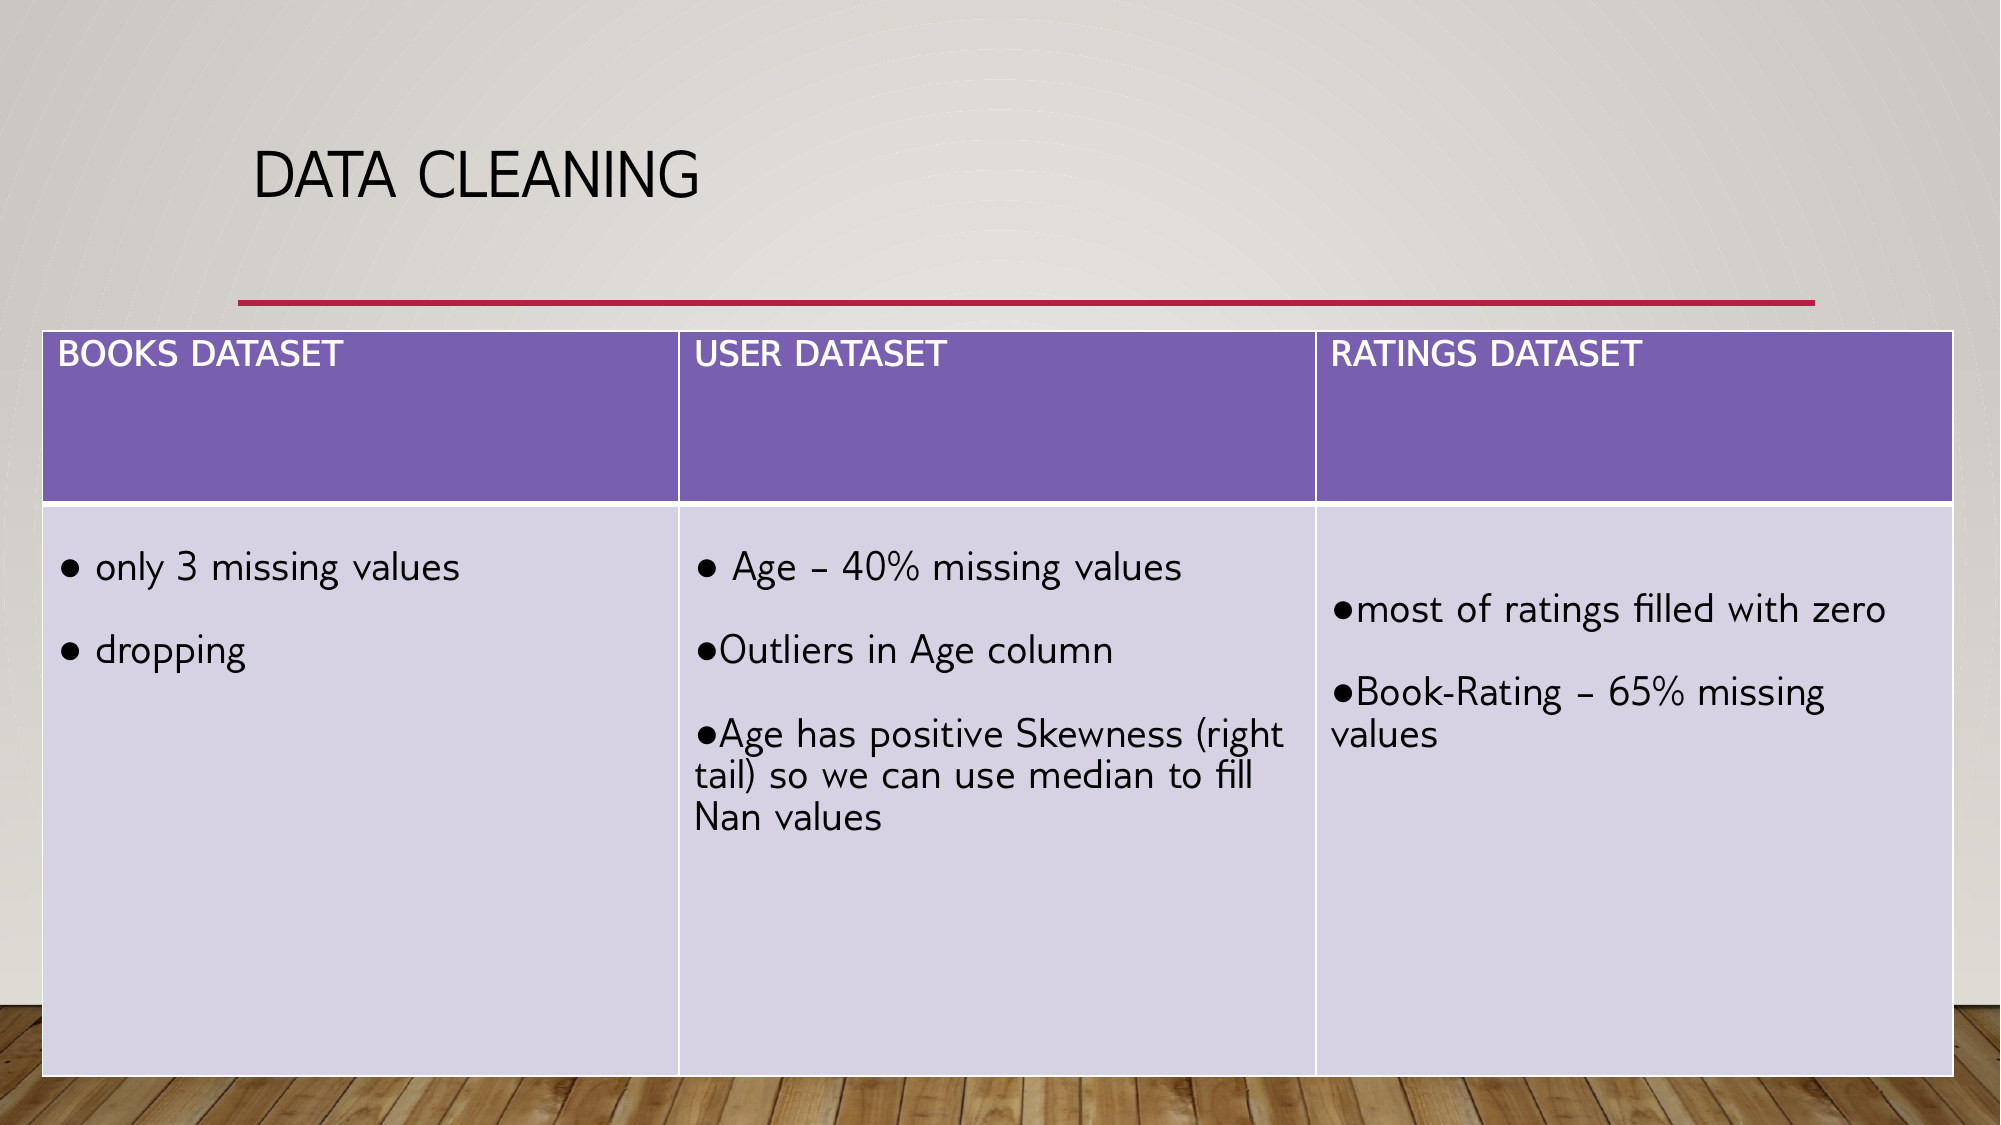

# DATA CLEANING

| BOOKS DATASET | USER DATASET | RATINGS DATASET |
| --- | --- | --- |
| ● only 3 missing values ● dropping | ● Age – 40% missing values ●Outliers in Age column ●Age has positive Skewness (right tail) so we can use median to fill Nan values | ●most of ratings filled with zero ●Book-Rating – 65% missing values |